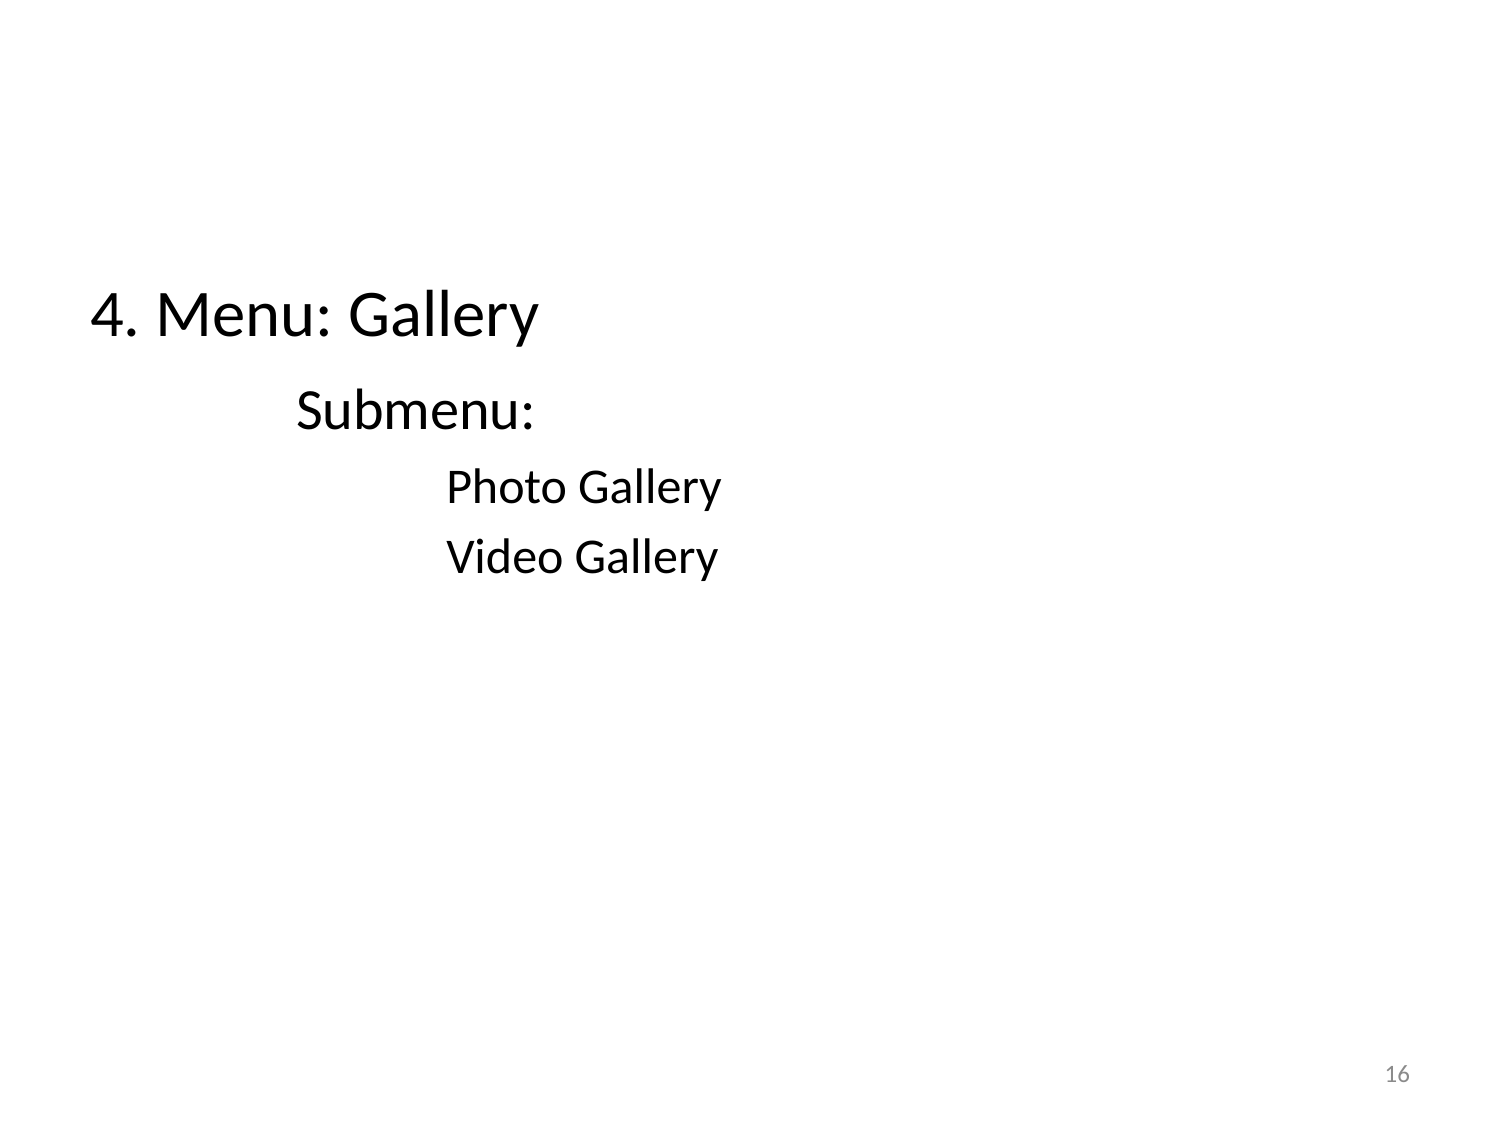

4. Menu: Gallery
		Submenu:
			Photo Gallery
			Video Gallery

16